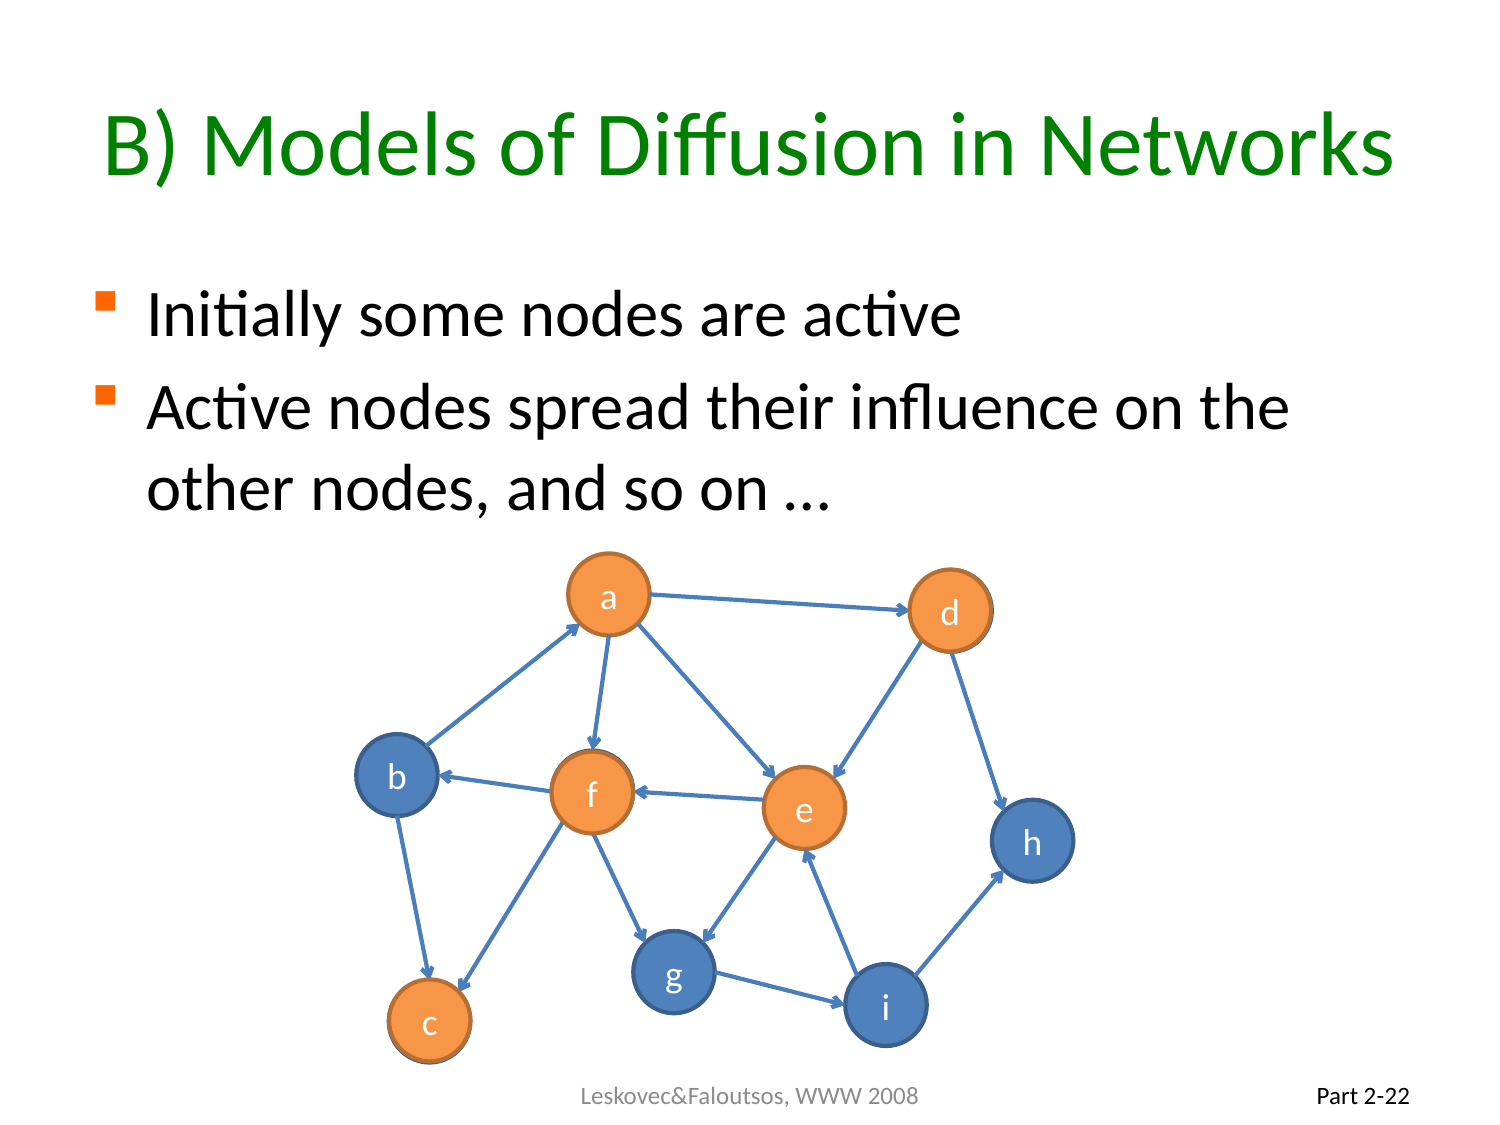

Initially some nodes are active
Active nodes spread their influence on the other nodes, and so on …

# B) Models of Diffusion in Networks
a
d
d
b
f
f
e
h
g
i
c
c
Leskovec&Faloutsos, WWW 2008
Part 2-22